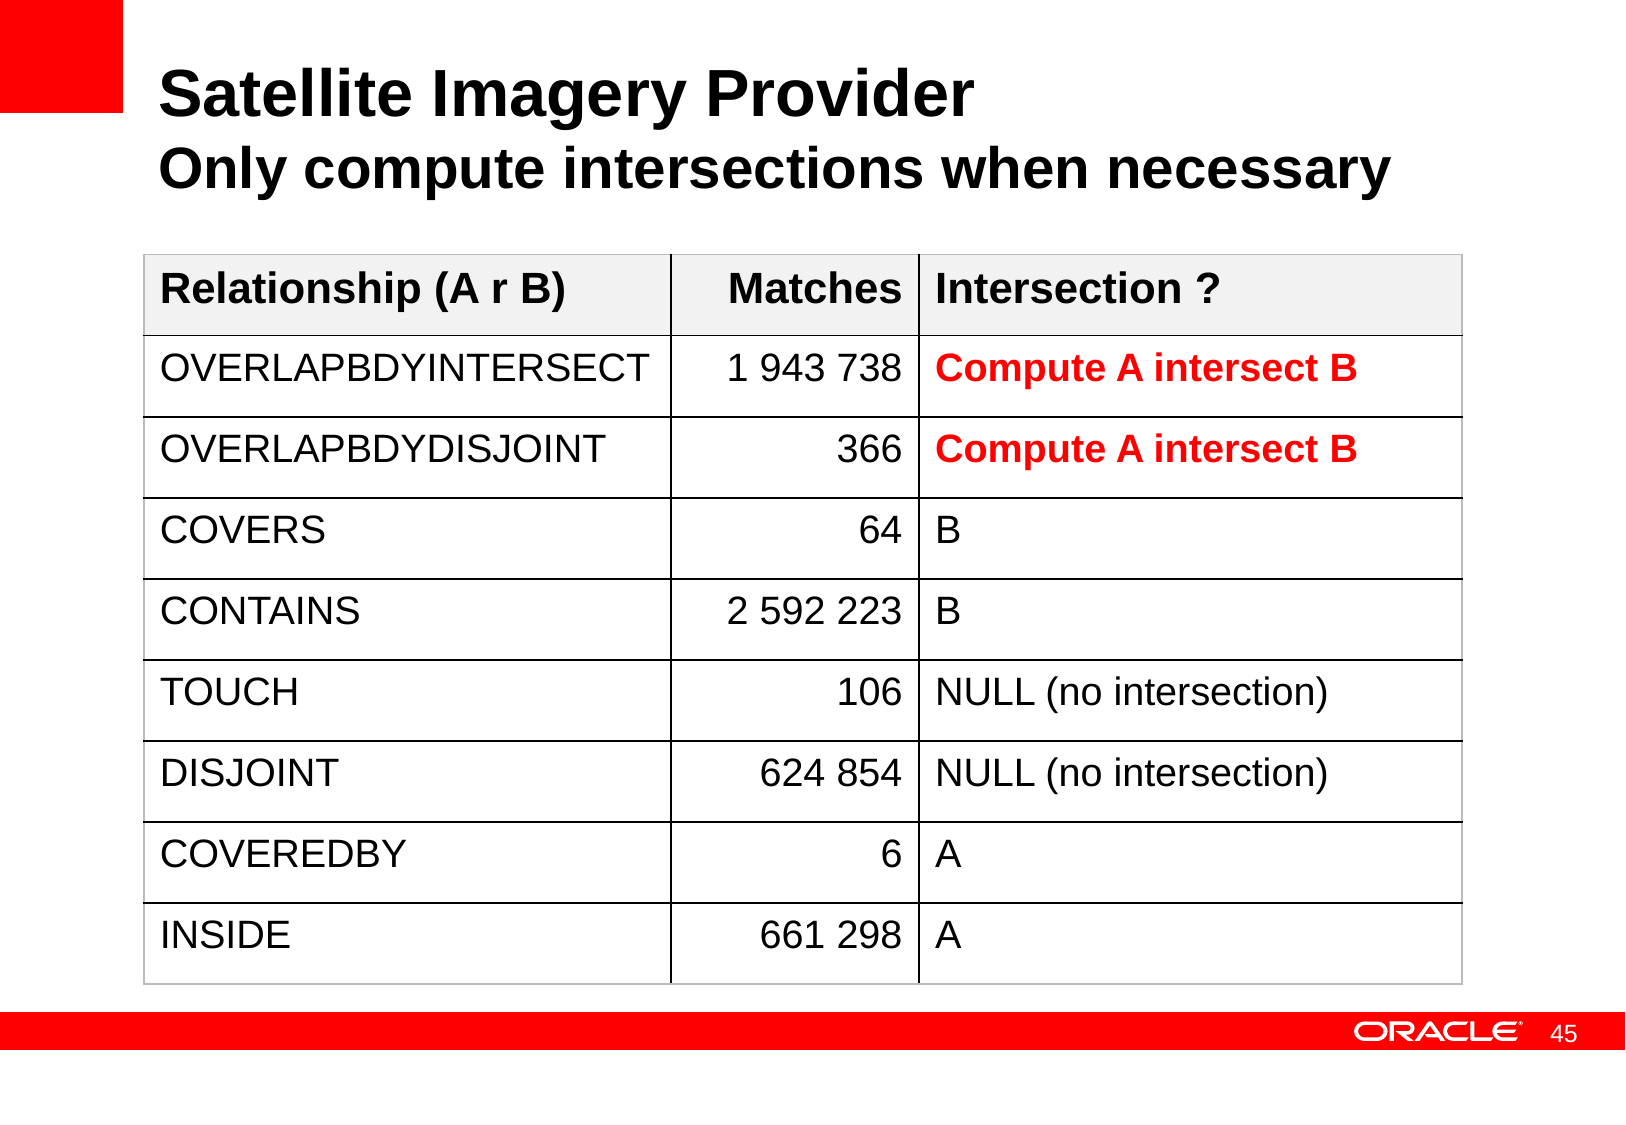

# Satellite Imagery Provider Only compute intersections when necessary
| Relationship (A r B) | Matches | Intersection ? |
| --- | --- | --- |
| OVERLAPBDYINTERSECT | 1 943 738 | Compute A intersect B |
| OVERLAPBDYDISJOINT | 366 | Compute A intersect B |
| COVERS | 64 | B |
| CONTAINS | 2 592 223 | B |
| TOUCH | 106 | NULL (no intersection) |
| DISJOINT | 624 854 | NULL (no intersection) |
| COVEREDBY | 6 | A |
| INSIDE | 661 298 | A |